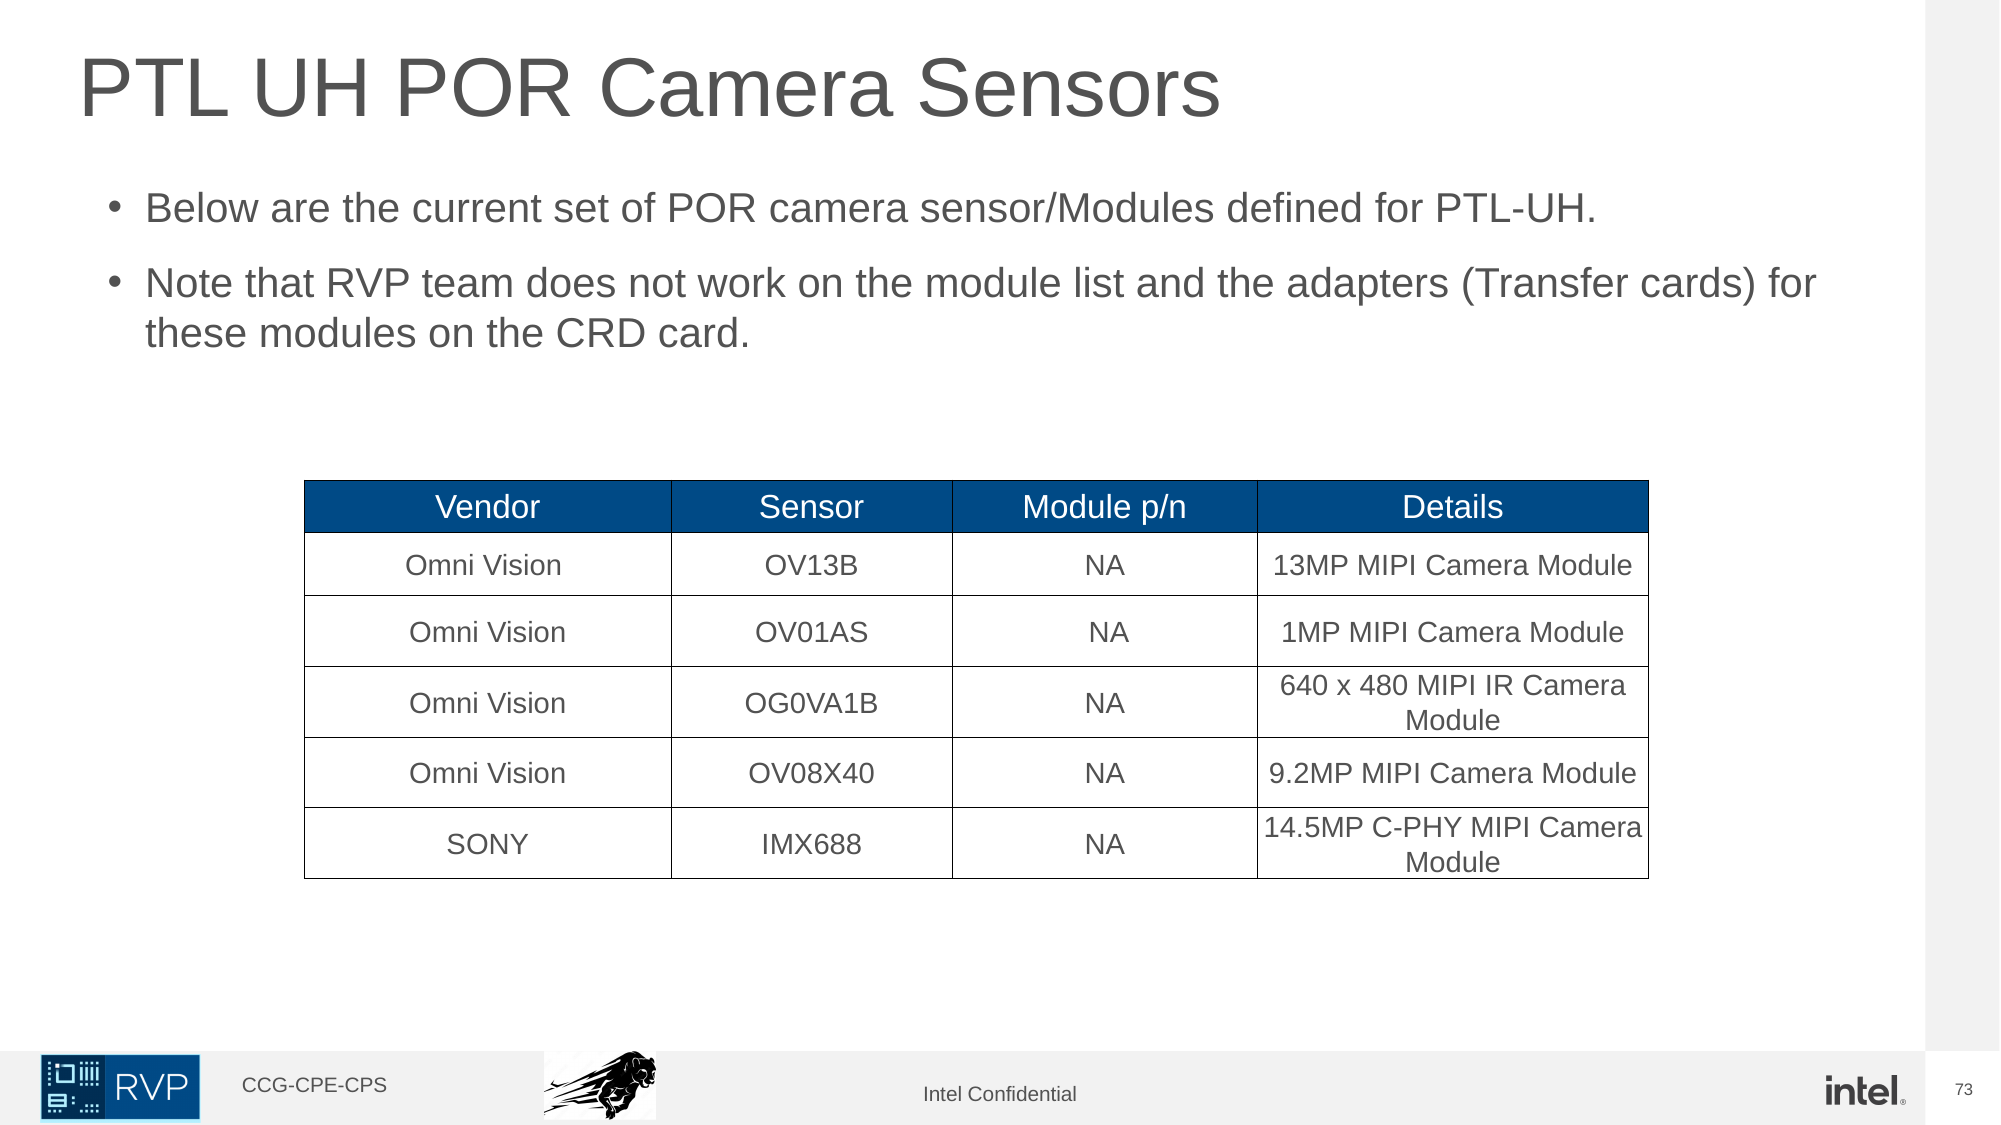

PTL UH POR Camera Sensors
Below are the current set of POR camera sensor/Modules defined for PTL-UH.
Note that RVP team does not work on the module list and the adapters (Transfer cards) for these modules on the CRD card.
| Vendor | Sensor | Module p/n | Details |
| --- | --- | --- | --- |
| Omni Vision | OV13B | NA | 13MP MIPI Camera Module |
| Omni Vision | OV01AS | NA | 1MP MIPI Camera Module |
| Omni Vision | OG0VA1B | NA | 640 x 480 MIPI IR Camera Module |
| Omni Vision | OV08X40 | NA | 9.2MP MIPI Camera Module |
| SONY | IMX688 | NA | 14.5MP C-PHY MIPI Camera Module |